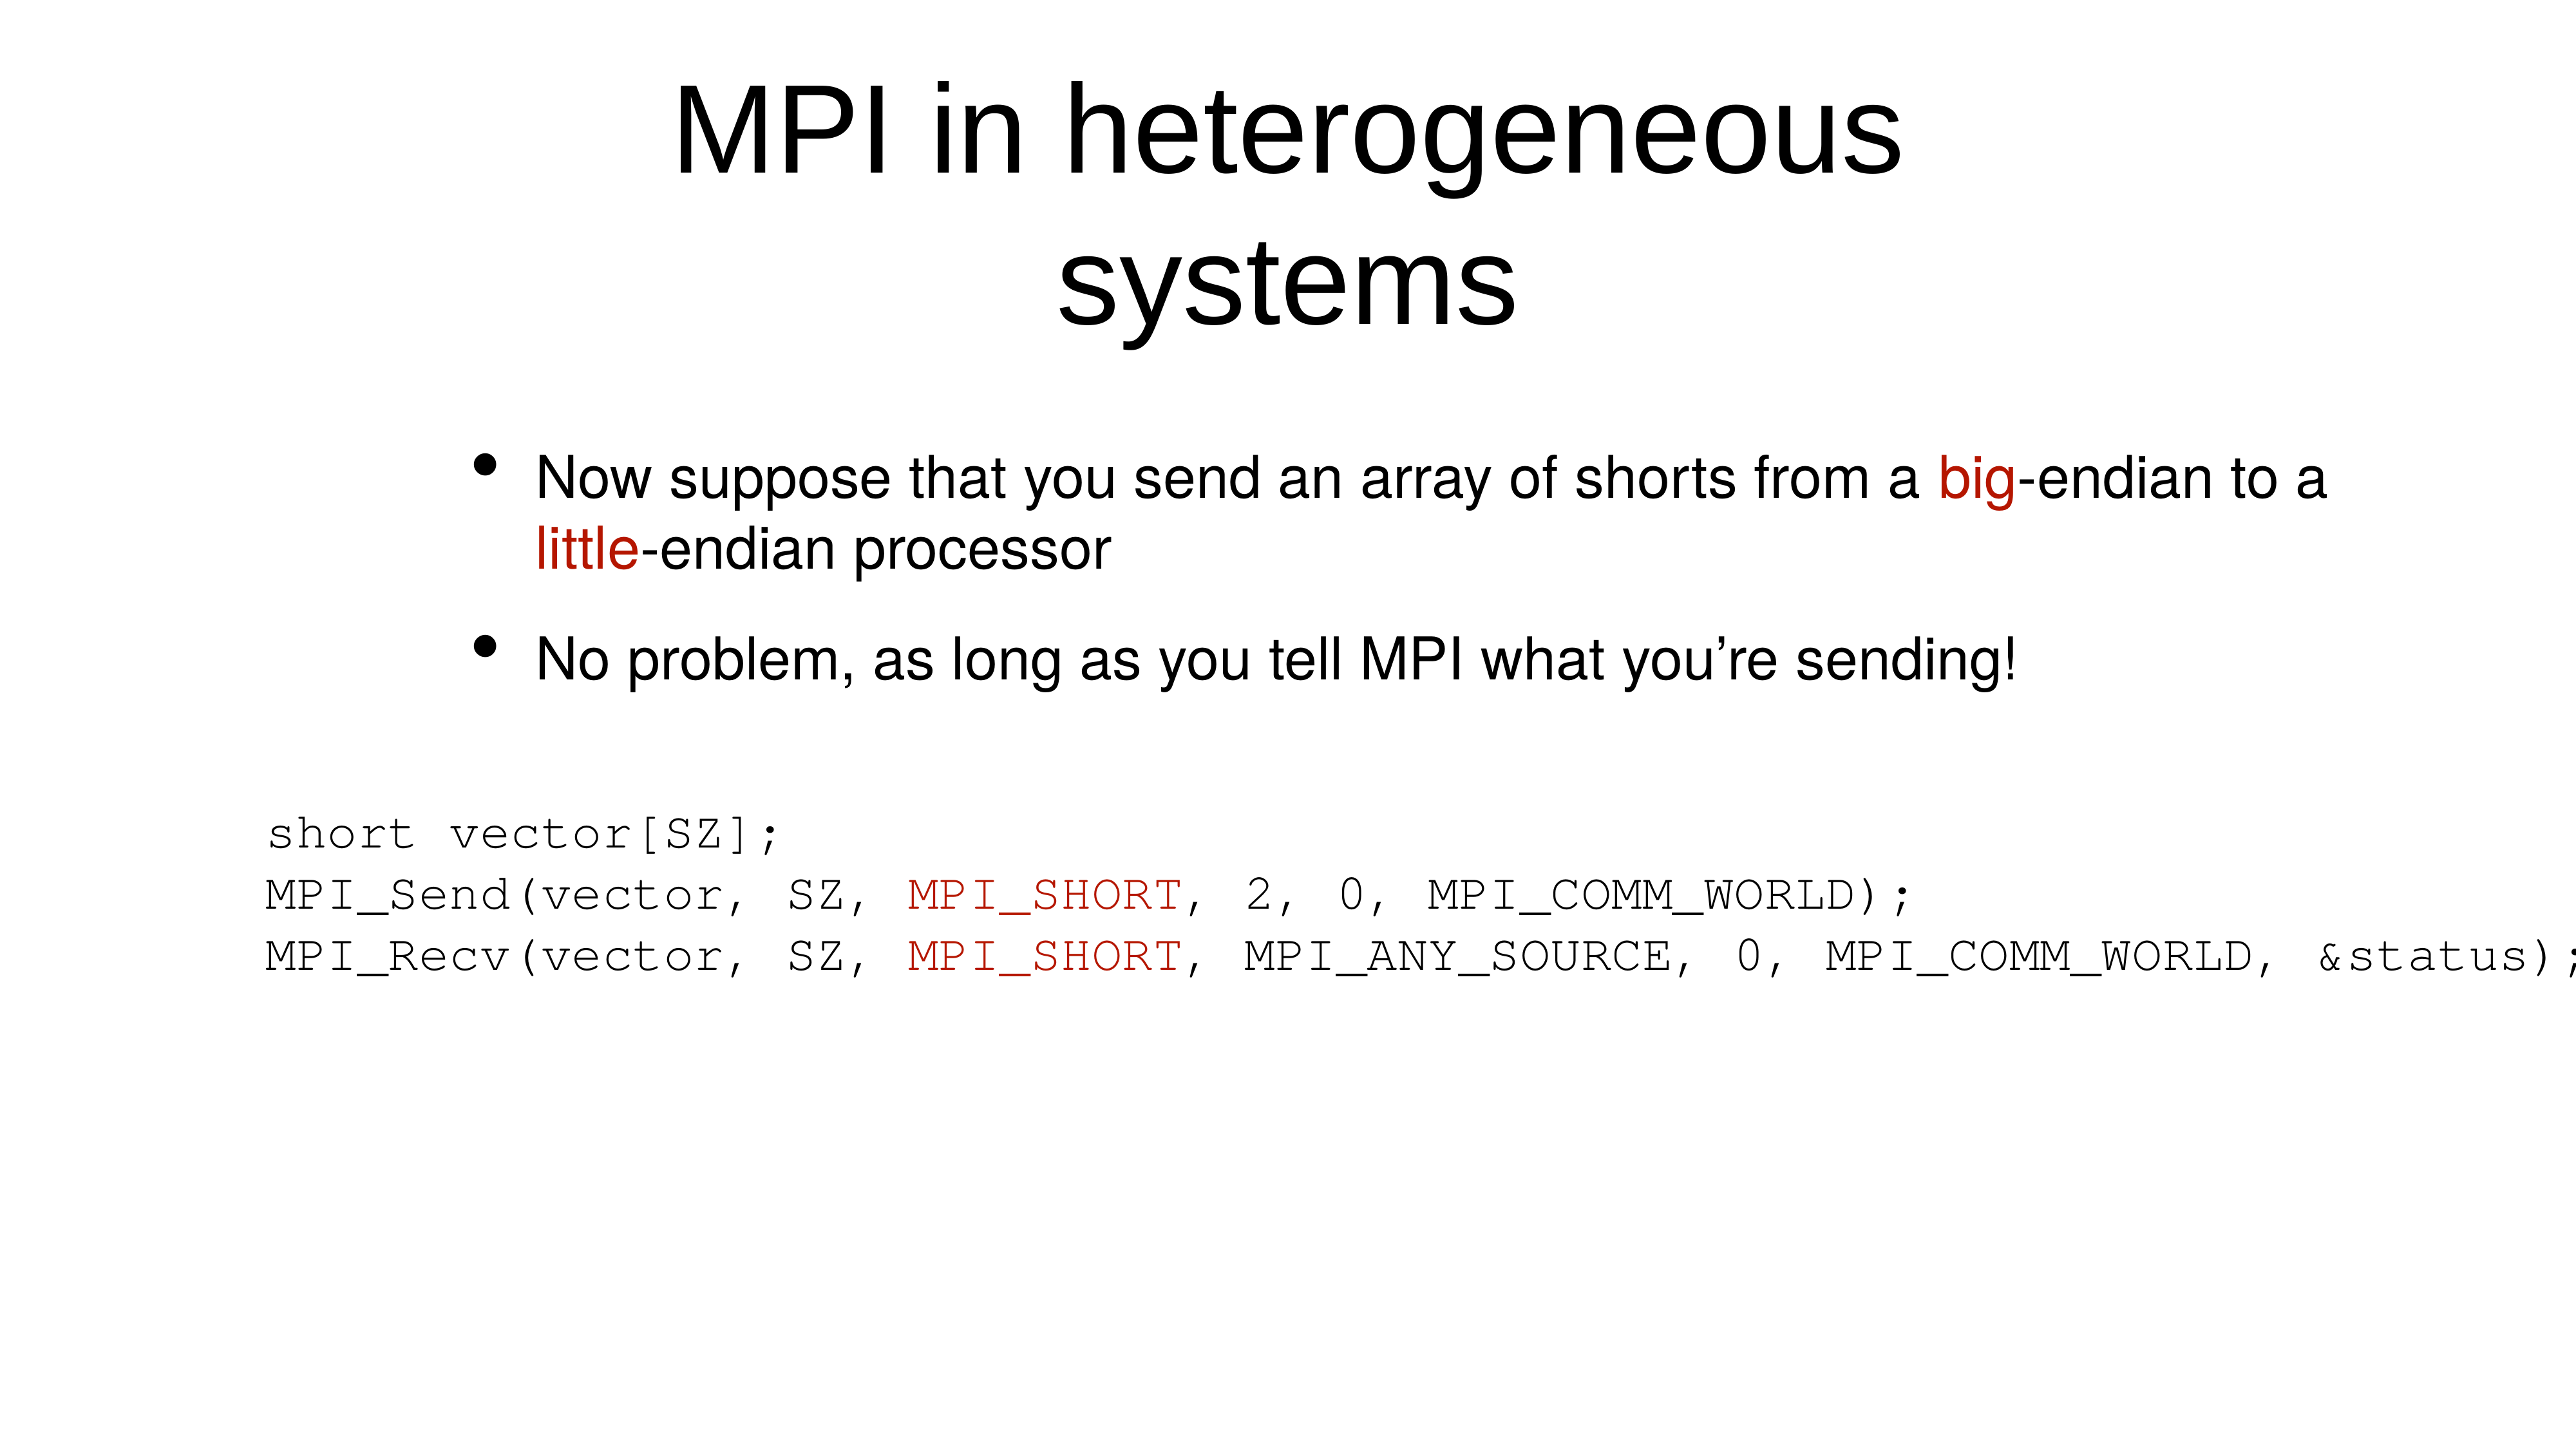

# MPI in heterogeneous systems
Now suppose that you send an array of shorts from a big-endian to a little-endian processor
No problem, as long as you tell MPI what you’re sending!
short vector[SZ];
MPI_Send(vector, SZ, MPI_SHORT, 2, 0, MPI_COMM_WORLD);
MPI_Recv(vector, SZ, MPI_SHORT, MPI_ANY_SOURCE, 0, MPI_COMM_WORLD, &status);
78